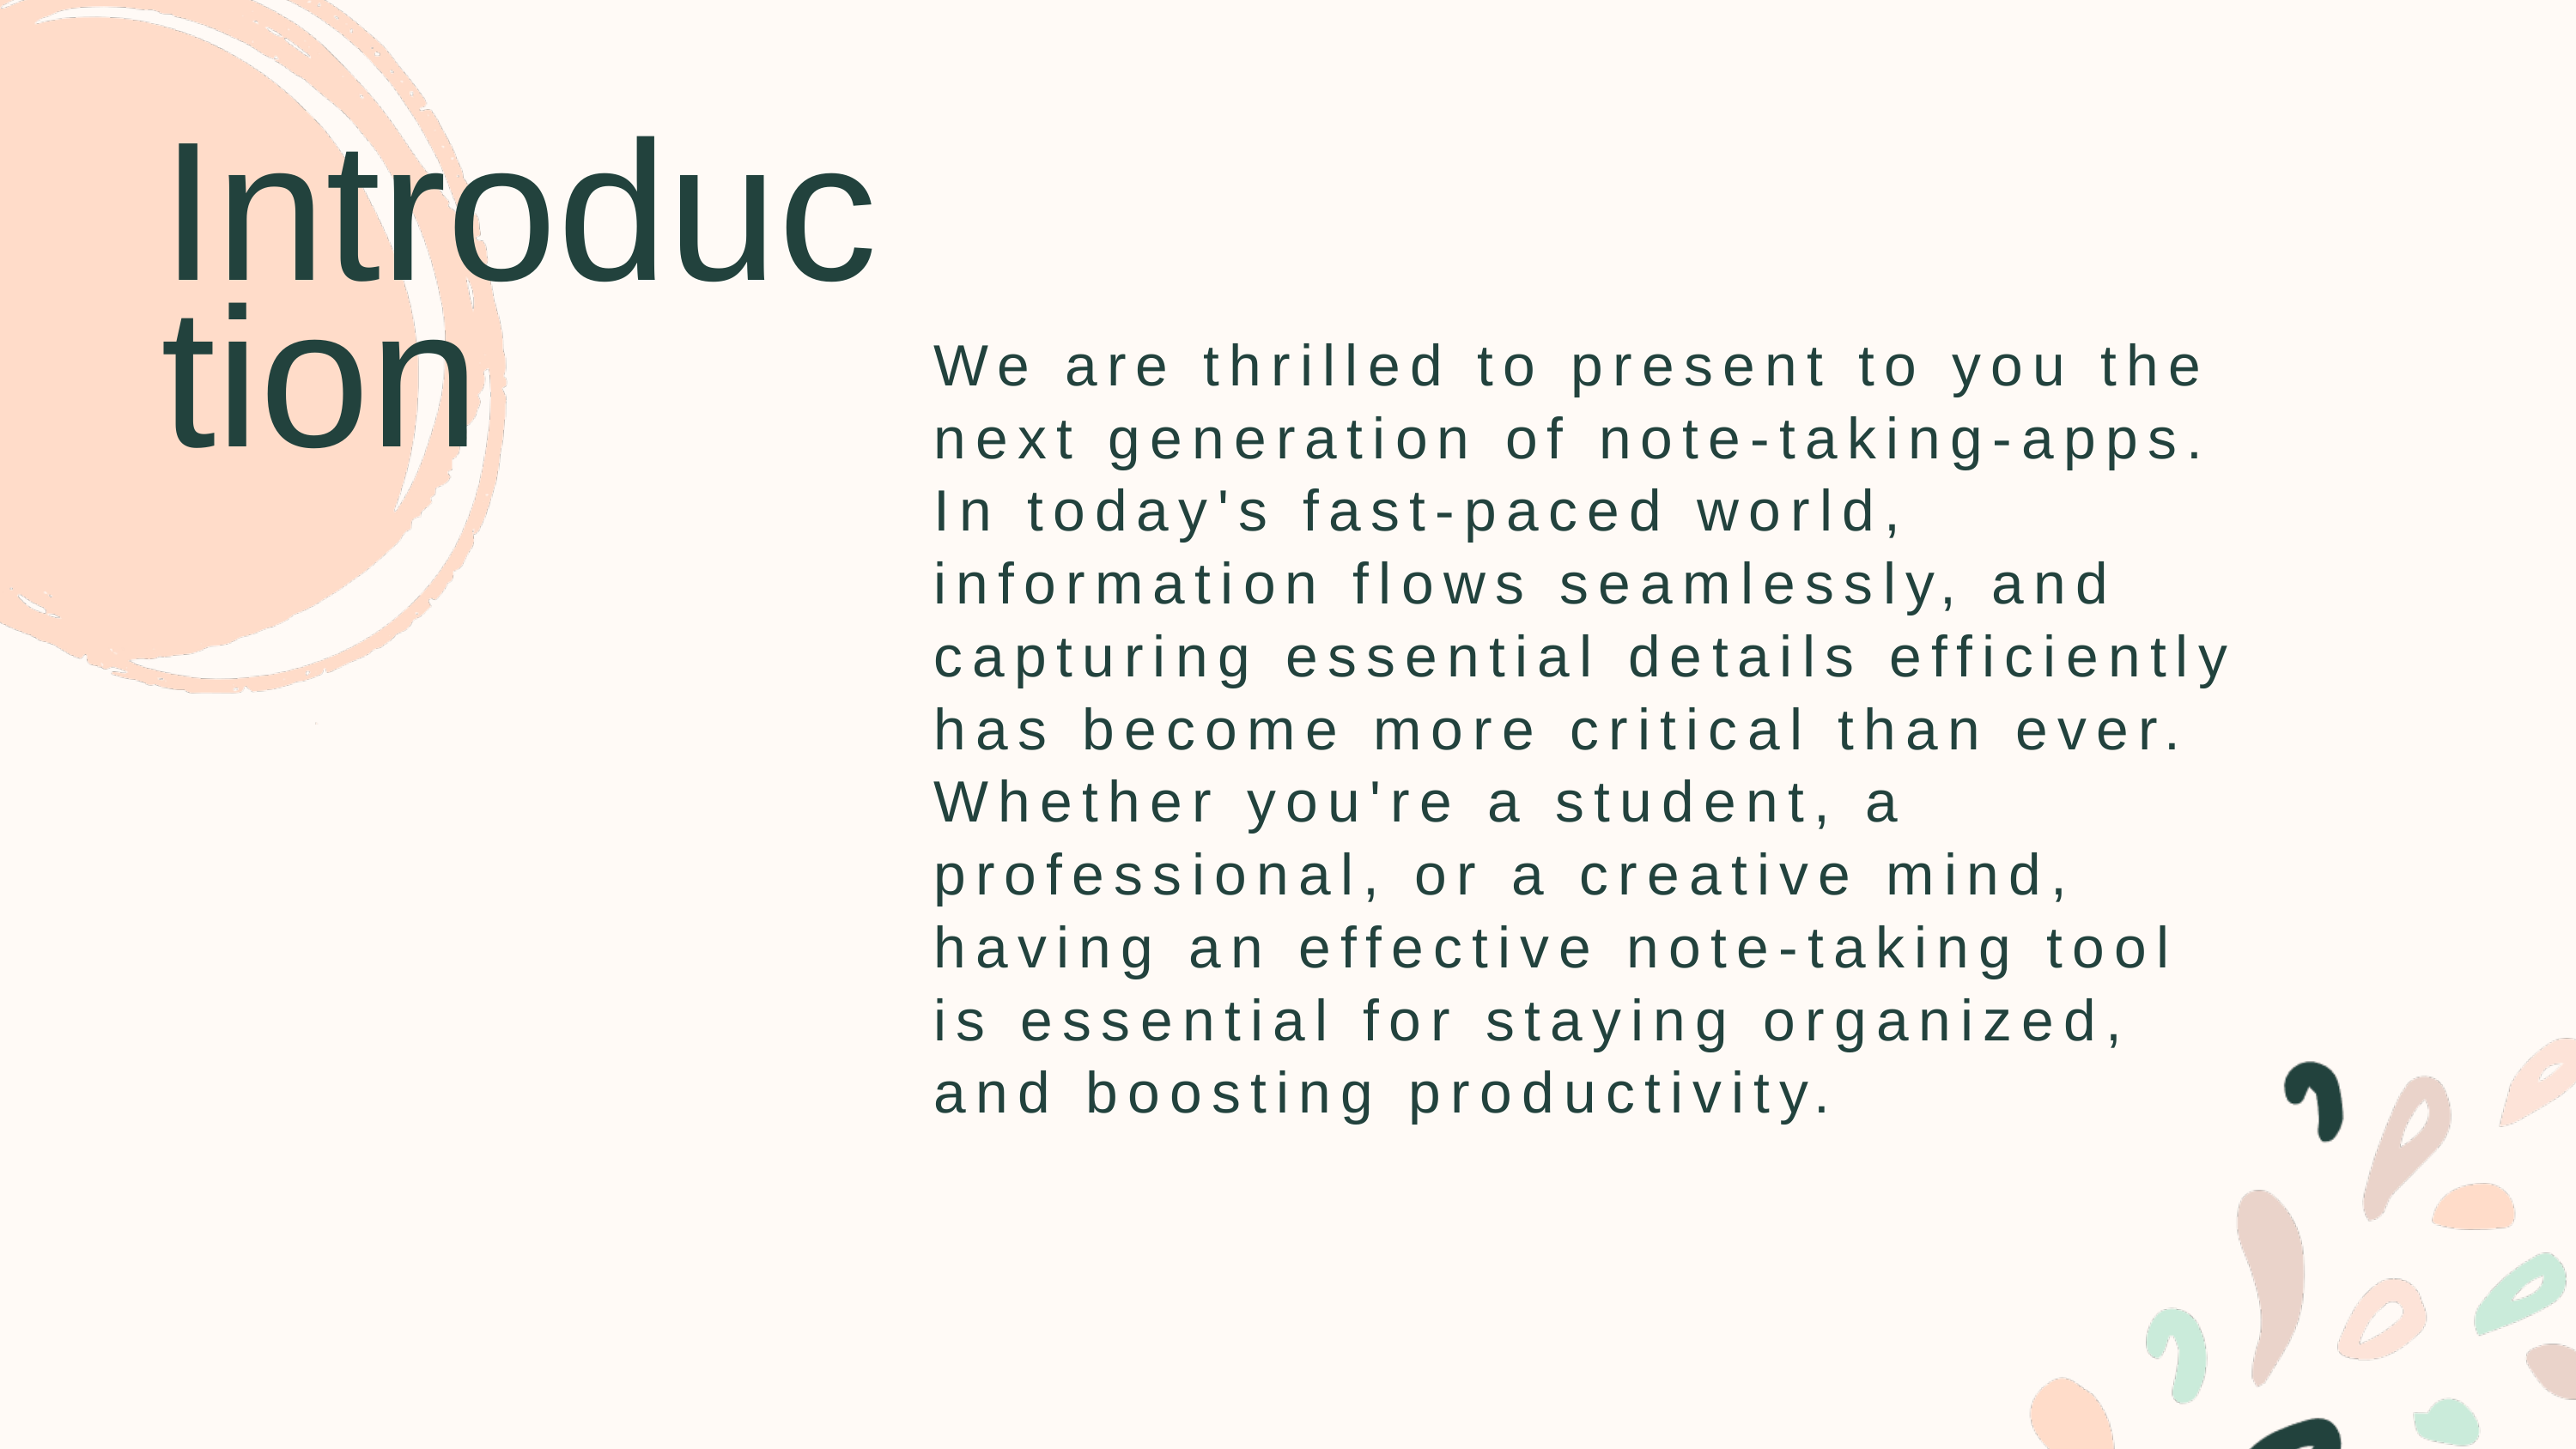

Introduction
We are thrilled to present to you the next generation of note-taking-apps. In today's fast-paced world, information flows seamlessly, and capturing essential details efficiently has become more critical than ever. Whether you're a student, a professional, or a creative mind, having an effective note-taking tool is essential for staying organized, and boosting productivity.